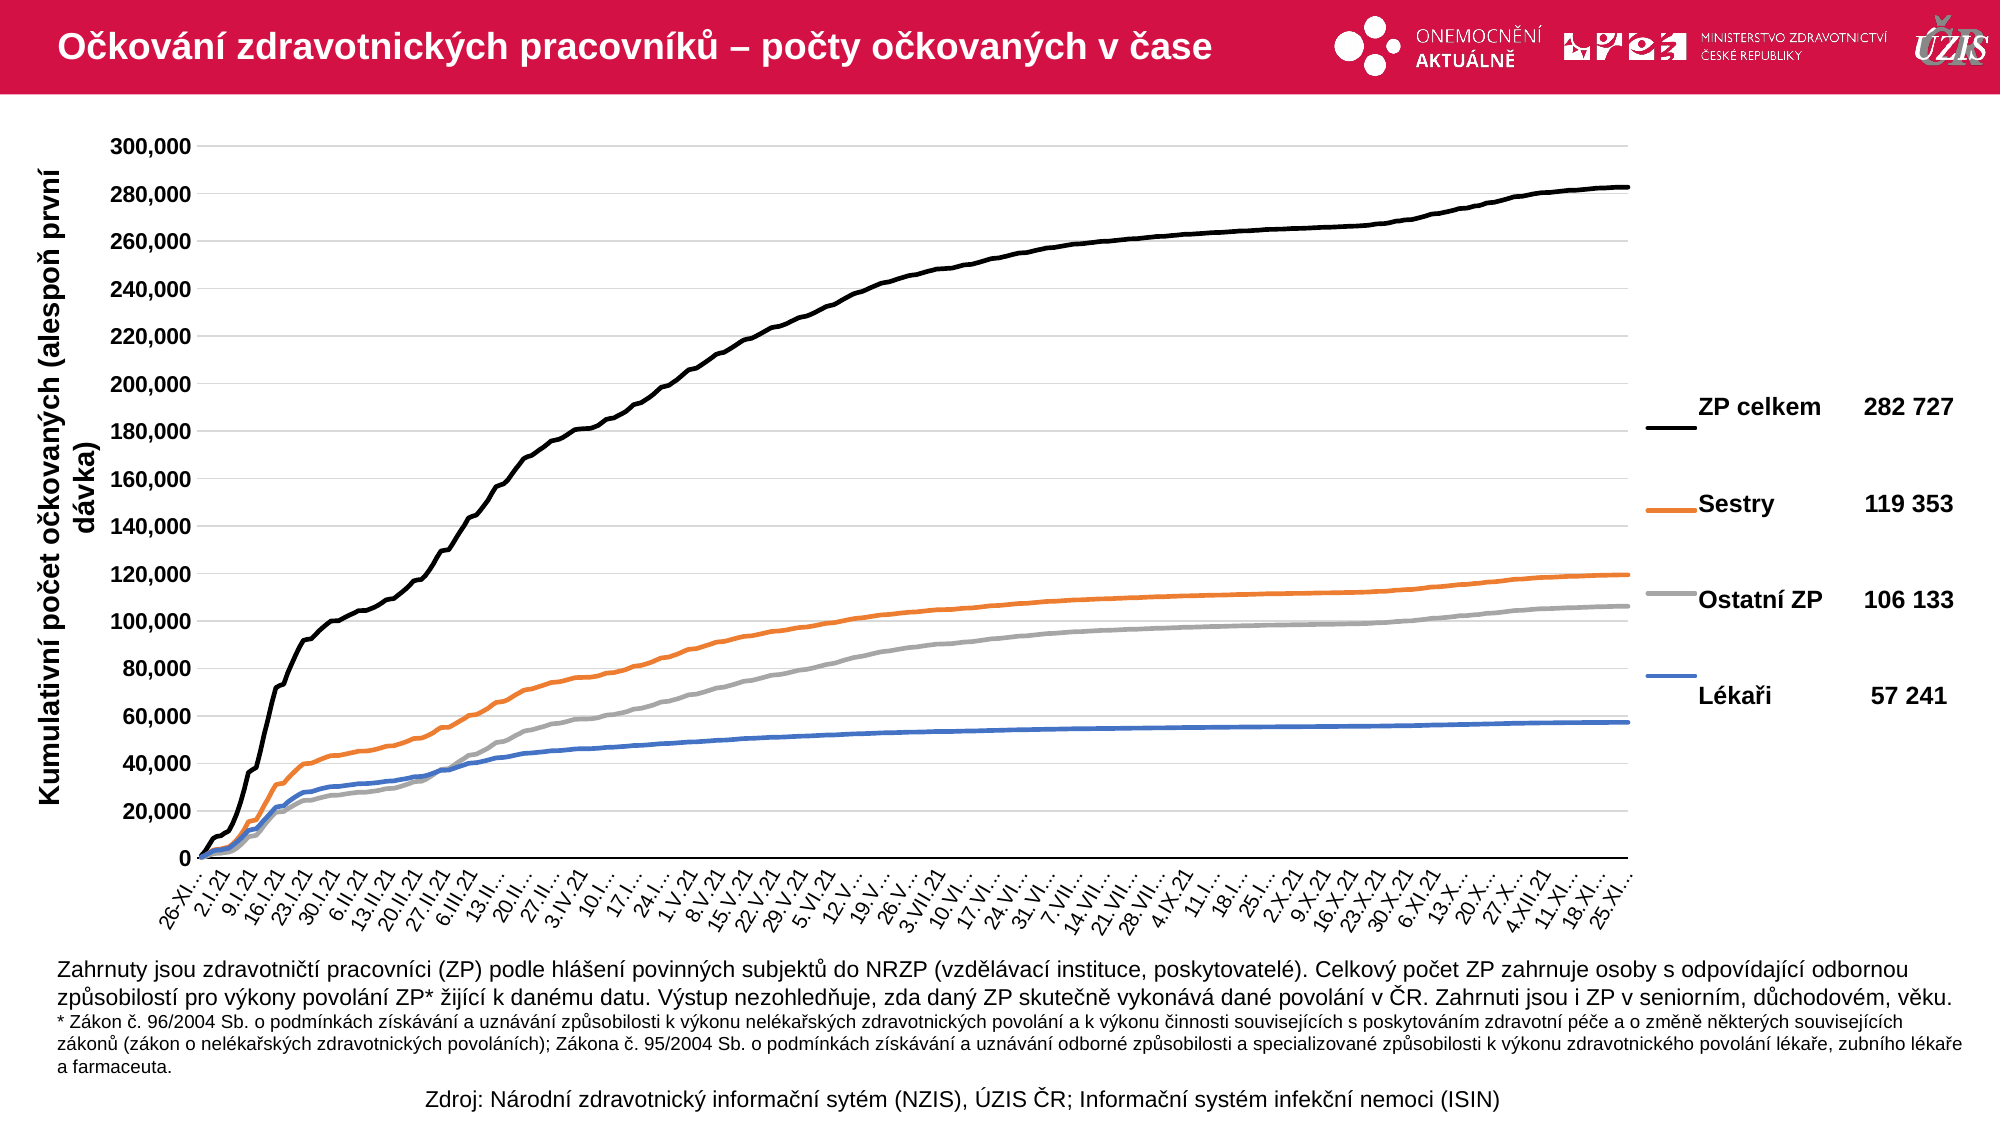

# Očkování zdravotnických pracovníků – počty očkovaných v čase

### Chart

| Category | ZP celkem | Sestry | Ostatní ZP | Lékaři |
|---|---|---|---|---|
| 26-XII.20 | None | None | None | None |
| 27.XII.20 | 1051.0 | 409.0 | 194.0 | 448.0 |
| 28.XII.20 | 2944.0 | 1123.0 | 641.0 | 1180.0 |
| 29.XII.20 | 5611.0 | 2233.0 | 1250.0 | 2128.0 |
| 30.XII.20 | 8314.0 | 3368.0 | 1875.0 | 3071.0 |
| 31.XII.20 | 9206.0 | 3749.0 | 2048.0 | 3409.0 |
| 1.I.21 | 9443.0 | 3868.0 | 2077.0 | 3498.0 |
| 2.I.21 | 10604.0 | 4349.0 | 2365.0 | 3890.0 |
| 3.I.21 | 11446.0 | 4667.0 | 2576.0 | 4203.0 |
| 4.I.21 | 14617.0 | 6014.0 | 3203.0 | 5400.0 |
| 5.I.21 | 18539.0 | 7657.0 | 4167.0 | 6715.0 |
| 6.I.21 | 23466.0 | 9670.0 | 5585.0 | 8211.0 |
| 7.I.21 | 29299.0 | 12225.0 | 7185.0 | 9889.0 |
| 8.I.21 | 36088.0 | 15357.0 | 9032.0 | 11699.0 |
| 9.I.21 | 37251.0 | 15803.0 | 9340.0 | 12108.0 |
| 10.I.21 | 38207.0 | 16157.0 | 9650.0 | 12400.0 |
| 11.I.21 | 44622.0 | 18957.0 | 11517.0 | 14148.0 |
| 12.I.21 | 52047.0 | 22151.0 | 13799.0 | 16097.0 |
| 13.I.21 | 58658.0 | 25017.0 | 15842.0 | 17799.0 |
| 14.I.21 | 65641.0 | 28207.0 | 17731.0 | 19703.0 |
| 15.I.21 | 71839.0 | 30990.0 | 19342.0 | 21507.0 |
| 16.I.21 | 72775.0 | 31371.0 | 19562.0 | 21842.0 |
| 17.I.21 | 73323.0 | 31598.0 | 19658.0 | 22067.0 |
| 18.I.21 | 78012.0 | 33553.0 | 20833.0 | 23626.0 |
| 19.I.21 | 81815.0 | 35242.0 | 21767.0 | 24806.0 |
| 20.I.21 | 85533.0 | 36888.0 | 22711.0 | 25934.0 |
| 21.I.21 | 88922.0 | 38420.0 | 23568.0 | 26934.0 |
| 22.I.21 | 91813.0 | 39729.0 | 24320.0 | 27764.0 |
| 23.I.21 | 92203.0 | 39886.0 | 24384.0 | 27933.0 |
| 24.I.21 | 92439.0 | 39995.0 | 24429.0 | 28015.0 |
| 25.I.21 | 94045.0 | 40640.0 | 24879.0 | 28526.0 |
| 26.I.21 | 95814.0 | 41415.0 | 25333.0 | 29066.0 |
| 27.I.21 | 97264.0 | 42069.0 | 25730.0 | 29465.0 |
| 28.I.21 | 98652.0 | 42677.0 | 26132.0 | 29843.0 |
| 29.I.21 | 99931.0 | 43241.0 | 26516.0 | 30174.0 |
| 30.I.21 | 100002.0 | 43263.0 | 26540.0 | 30199.0 |
| 31.I.21 | 100073.0 | 43281.0 | 26572.0 | 30220.0 |
| 1.II.21 | 100968.0 | 43639.0 | 26864.0 | 30465.0 |
| 2.II.21 | 101836.0 | 43981.0 | 27154.0 | 30701.0 |
| 3.II.21 | 102653.0 | 44342.0 | 27387.0 | 30924.0 |
| 4.II.21 | 103363.0 | 44673.0 | 27571.0 | 31119.0 |
| 5.II.21 | 104292.0 | 45091.0 | 27806.0 | 31395.0 |
| 6.II.21 | 104342.0 | 45113.0 | 27815.0 | 31414.0 |
| 7.II.21 | 104393.0 | 45134.0 | 27833.0 | 31426.0 |
| 8.II.21 | 105035.0 | 45403.0 | 28070.0 | 31562.0 |
| 9.II.21 | 105690.0 | 45725.0 | 28265.0 | 31700.0 |
| 10.II.21 | 106555.0 | 46128.0 | 28532.0 | 31895.0 |
| 11.II.21 | 107610.0 | 46601.0 | 28882.0 | 32127.0 |
| 12.II.21 | 108813.0 | 47133.0 | 29274.0 | 32406.0 |
| 13.II.21 | 109197.0 | 47307.0 | 29385.0 | 32505.0 |
| 14.II.21 | 109382.0 | 47361.0 | 29451.0 | 32570.0 |
| 15.II.21 | 110706.0 | 47913.0 | 29867.0 | 32926.0 |
| 16.II.21 | 111999.0 | 48402.0 | 30373.0 | 33224.0 |
| 17.II.21 | 113374.0 | 48971.0 | 30918.0 | 33485.0 |
| 18.II.21 | 114939.0 | 49640.0 | 31476.0 | 33823.0 |
| 19.II.21 | 116798.0 | 50397.0 | 32131.0 | 34270.0 |
| 20.II.21 | 117258.0 | 50525.0 | 32357.0 | 34376.0 |
| 21.II.21 | 117421.0 | 50584.0 | 32414.0 | 34423.0 |
| 22.II.21 | 119015.0 | 51181.0 | 33100.0 | 34734.0 |
| 23.II.21 | 121313.0 | 51997.0 | 34101.0 | 35215.0 |
| 24.II.21 | 123811.0 | 52820.0 | 35178.0 | 35813.0 |
| 25.II.21 | 126840.0 | 54045.0 | 36329.0 | 36466.0 |
| 26.II.21 | 129449.0 | 55035.0 | 37405.0 | 37009.0 |
| 27.II.21 | 129758.0 | 55111.0 | 37564.0 | 37083.0 |
| 28.II.21 | 129978.0 | 55158.0 | 37694.0 | 37126.0 |
| 1.III.21 | 132528.0 | 56047.0 | 38807.0 | 37674.0 |
| 2.III.21 | 135288.0 | 57000.0 | 40018.0 | 38270.0 |
| 3.III.21 | 137954.0 | 57994.0 | 41130.0 | 38830.0 |
| 4.III.21 | 140409.0 | 58904.0 | 42131.0 | 39374.0 |
| 5.III.21 | 143378.0 | 60093.0 | 43318.0 | 39967.0 |
| 6.III.21 | 144082.0 | 60342.0 | 43606.0 | 40134.0 |
| 7.III.21 | 144595.0 | 60531.0 | 43821.0 | 40243.0 |
| 8.III.21 | 146542.0 | 61310.0 | 44664.0 | 40568.0 |
| 9.III.21 | 148687.0 | 62236.0 | 45486.0 | 40965.0 |
| 10.III.21 | 150936.0 | 63185.0 | 46383.0 | 41368.0 |
| 11.III.21 | 153939.0 | 64512.0 | 47581.0 | 41846.0 |
| 12.III.21 | 156559.0 | 65615.0 | 48693.0 | 42251.0 |
| 13.III.21 | 157218.0 | 65851.0 | 48977.0 | 42390.0 |
| 14.III.21 | 157787.0 | 66094.0 | 49218.0 | 42475.0 |
| 15.III.21 | 159377.0 | 66800.0 | 49849.0 | 42728.0 |
| 16.III.21 | 161711.0 | 67842.0 | 50779.0 | 43090.0 |
| 17.III.21 | 164028.0 | 68864.0 | 51718.0 | 43446.0 |
| 18.III.21 | 166056.0 | 69758.0 | 52496.0 | 43802.0 |
| 19.III.21 | 168319.0 | 70733.0 | 53453.0 | 44133.0 |
| 20.III.21 | 169194.0 | 71093.0 | 53853.0 | 44248.0 |
| 21.III.21 | 169642.0 | 71265.0 | 54059.0 | 44318.0 |
| 22.III.21 | 170795.0 | 71797.0 | 54507.0 | 44491.0 |
| 23.III.21 | 172035.0 | 72350.0 | 55001.0 | 44684.0 |
| 24.III.21 | 173104.0 | 72855.0 | 55418.0 | 44831.0 |
| 25.III.21 | 174403.0 | 73414.0 | 55964.0 | 45025.0 |
| 26.III.21 | 175780.0 | 73995.0 | 56542.0 | 45243.0 |
| 27.III.21 | 176155.0 | 74147.0 | 56702.0 | 45306.0 |
| 28.III.21 | 176500.0 | 74314.0 | 56838.0 | 45348.0 |
| 29.III.21 | 177284.0 | 74662.0 | 57149.0 | 45473.0 |
| 30.III.21 | 178313.0 | 75109.0 | 57571.0 | 45633.0 |
| 31.III.21 | 179437.0 | 75577.0 | 58067.0 | 45793.0 |
| 1.IV.21 | 180542.0 | 76031.0 | 58497.0 | 46014.0 |
| 2.IV.21 | 180810.0 | 76136.0 | 58584.0 | 46090.0 |
| 3.IV.21 | 180930.0 | 76178.0 | 58642.0 | 46110.0 |
| 4.IV.21 | 181046.0 | 76227.0 | 58680.0 | 46139.0 |
| 5.IV.21 | 181118.0 | 76263.0 | 58709.0 | 46146.0 |
| 6.IV.21 | 181684.0 | 76509.0 | 58939.0 | 46236.0 |
| 7.IV.21 | 182357.0 | 76826.0 | 59202.0 | 46329.0 |
| 8.IV.21 | 183604.0 | 77365.0 | 59741.0 | 46498.0 |
| 9.IV.21 | 184880.0 | 77939.0 | 60243.0 | 46698.0 |
| 10.IV.21 | 185257.0 | 78098.0 | 60416.0 | 46743.0 |
| 11.IV.21 | 185506.0 | 78198.0 | 60532.0 | 46776.0 |
| 12.IV.21 | 186447.0 | 78625.0 | 60910.0 | 46912.0 |
| 13.IV.21 | 187261.0 | 79004.0 | 61223.0 | 47034.0 |
| 14.IV.21 | 188206.0 | 79458.0 | 61609.0 | 47139.0 |
| 15.IV.21 | 189573.0 | 80117.0 | 62160.0 | 47296.0 |
| 16.IV.21 | 191122.0 | 80843.0 | 62808.0 | 47471.0 |
| 17.IV.21 | 191543.0 | 81046.0 | 62985.0 | 47512.0 |
| 18.IV.21 | 191984.0 | 81238.0 | 63179.0 | 47567.0 |
| 19.IV.21 | 193089.0 | 81759.0 | 63636.0 | 47694.0 |
| 20.IV.21 | 194138.0 | 82263.0 | 64062.0 | 47813.0 |
| 21.IV.21 | 195430.0 | 82922.0 | 64561.0 | 47947.0 |
| 22.IV.21 | 196904.0 | 83647.0 | 65163.0 | 48094.0 |
| 23.IV.21 | 198421.0 | 84358.0 | 65812.0 | 48251.0 |
| 24.IV.21 | 198862.0 | 84558.0 | 65997.0 | 48307.0 |
| 25.IV.21 | 199238.0 | 84746.0 | 66148.0 | 48344.0 |
| 26.IV.21 | 200439.0 | 85352.0 | 66631.0 | 48456.0 |
| 27.IV.21 | 201531.0 | 85900.0 | 67054.0 | 48577.0 |
| 28.IV.21 | 202923.0 | 86603.0 | 67622.0 | 48698.0 |
| 29.IV.21 | 204399.0 | 87361.0 | 68209.0 | 48829.0 |
| 30.IV.21 | 205803.0 | 88008.0 | 68827.0 | 48968.0 |
| 1.V.21 | 206140.0 | 88162.0 | 68981.0 | 48997.0 |
| 2.V.21 | 206479.0 | 88315.0 | 69137.0 | 49027.0 |
| 3.V.21 | 207564.0 | 88823.0 | 69593.0 | 49148.0 |
| 4.V.21 | 208669.0 | 89344.0 | 70052.0 | 49273.0 |
| 5.V.21 | 209817.0 | 89869.0 | 70578.0 | 49370.0 |
| 6.V.21 | 211012.0 | 90416.0 | 71109.0 | 49487.0 |
| 7.V.21 | 212319.0 | 90987.0 | 71673.0 | 49659.0 |
| 8.V.21 | 212822.0 | 91204.0 | 71897.0 | 49721.0 |
| 9.V.21 | 213133.0 | 91311.0 | 72069.0 | 49753.0 |
| 10.V.21 | 214107.0 | 91708.0 | 72546.0 | 49853.0 |
| 11.V.21 | 215135.0 | 92187.0 | 72979.0 | 49969.0 |
| 12.V.21 | 216177.0 | 92620.0 | 73456.0 | 50101.0 |
| 13.V.21 | 217320.0 | 93055.0 | 74004.0 | 50261.0 |
| 14.V.21 | 218325.0 | 93421.0 | 74515.0 | 50389.0 |
| 15.V.21 | 218768.0 | 93583.0 | 74725.0 | 50460.0 |
| 16.V.21 | 219056.0 | 93687.0 | 74877.0 | 50492.0 |
| 17.V.21 | 219845.0 | 94004.0 | 75267.0 | 50574.0 |
| 18.V.21 | 220728.0 | 94377.0 | 75685.0 | 50666.0 |
| 19.V.21 | 221639.0 | 94738.0 | 76150.0 | 50751.0 |
| 20.V.21 | 222576.0 | 95130.0 | 76596.0 | 50850.0 |
| 21.V.21 | 223504.0 | 95494.0 | 77053.0 | 50957.0 |
| 22.V.21 | 223858.0 | 95639.0 | 77231.0 | 50988.0 |
| 23.V.21 | 224087.0 | 95737.0 | 77347.0 | 51003.0 |
| 24.V.21 | 224639.0 | 95951.0 | 77636.0 | 51052.0 |
| 25.V.21 | 225270.0 | 96190.0 | 77966.0 | 51114.0 |
| 26.V.21 | 226125.0 | 96541.0 | 78378.0 | 51206.0 |
| 27.V.21 | 226911.0 | 96870.0 | 78754.0 | 51287.0 |
| 28.V.21 | 227739.0 | 97155.0 | 79193.0 | 51391.0 |
| 29.V.21 | 228106.0 | 97297.0 | 79381.0 | 51428.0 |
| 30.V.21 | 228397.0 | 97388.0 | 79548.0 | 51461.0 |
| 31.V.21 | 229091.0 | 97665.0 | 79891.0 | 51535.0 |
| 1.VI.21 | 229816.0 | 97936.0 | 80264.0 | 51616.0 |
| 2.VI.21 | 230707.0 | 98280.0 | 80717.0 | 51710.0 |
| 3.VI.21 | 231547.0 | 98633.0 | 81134.0 | 51780.0 |
| 4.VI.21 | 232436.0 | 98958.0 | 81600.0 | 51878.0 |
| 5.VI.21 | 232862.0 | 99095.0 | 81862.0 | 51905.0 |
| 6.VI.21 | 233269.0 | 99225.0 | 82106.0 | 51938.0 |
| 7.VI.21 | 234166.0 | 99562.0 | 82585.0 | 52019.0 |
| 8.VI.21 | 235152.0 | 99902.0 | 83134.0 | 52116.0 |
| 9.VI.21 | 236078.0 | 100252.0 | 83625.0 | 52201.0 |
| 10.VI.21 | 236957.0 | 100611.0 | 84059.0 | 52287.0 |
| 11.VI.21 | 237818.0 | 100912.0 | 84523.0 | 52383.0 |
| 12.VI.21 | 238346.0 | 101120.0 | 84814.0 | 52412.0 |
| 13.VI.21 | 238721.0 | 101237.0 | 85042.0 | 52442.0 |
| 14.VI.21 | 239391.0 | 101481.0 | 85398.0 | 52512.0 |
| 15.VI.21 | 240156.0 | 101755.0 | 85834.0 | 52567.0 |
| 16.VI.21 | 240861.0 | 101996.0 | 86223.0 | 52642.0 |
| 17.VI.21 | 241578.0 | 102267.0 | 86591.0 | 52720.0 |
| 18.VI.21 | 242255.0 | 102484.0 | 86973.0 | 52798.0 |
| 19.VI.21 | 242590.0 | 102602.0 | 87162.0 | 52826.0 |
| 20.VI.21 | 242851.0 | 102696.0 | 87304.0 | 52851.0 |
| 21.VI.21 | 243365.0 | 102874.0 | 87602.0 | 52889.0 |
| 22.VI.21 | 243955.0 | 103095.0 | 87921.0 | 52939.0 |
| 23.VI.21 | 244456.0 | 103285.0 | 88179.0 | 52992.0 |
| 24.VI.21 | 244959.0 | 103446.0 | 88469.0 | 53044.0 |
| 25.VI.21 | 245461.0 | 103632.0 | 88728.0 | 53101.0 |
| 26.VI.21 | 245718.0 | 103723.0 | 88880.0 | 53115.0 |
| 27.VI.21 | 245911.0 | 103791.0 | 88993.0 | 53127.0 |
| 28.VI.21 | 246409.0 | 103972.0 | 89266.0 | 53171.0 |
| 29.VI.21 | 246872.0 | 104140.0 | 89515.0 | 53217.0 |
| 30.VI.21 | 247355.0 | 104321.0 | 89759.0 | 53275.0 |
| 1.VII.21 | 247719.0 | 104462.0 | 89938.0 | 53319.0 |
| 2.VII.21 | 248204.0 | 104655.0 | 90175.0 | 53374.0 |
| 3.VII.21 | 248302.0 | 104689.0 | 90227.0 | 53386.0 |
| 4.VII.21 | 248419.0 | 104734.0 | 90287.0 | 53398.0 |
| 5.VII.21 | 248531.0 | 104782.0 | 90345.0 | 53404.0 |
| 6.VII.21 | 248632.0 | 104814.0 | 90405.0 | 53413.0 |
| 7.VII.21 | 249047.0 | 104978.0 | 90616.0 | 53453.0 |
| 8.VII.21 | 249498.0 | 105156.0 | 90834.0 | 53508.0 |
| 9.VII.21 | 249943.0 | 105328.0 | 91059.0 | 53556.0 |
| 10.VII.21 | 250111.0 | 105388.0 | 91152.0 | 53571.0 |
| 11.VII.21 | 250232.0 | 105437.0 | 91210.0 | 53585.0 |
| 12.VII.21 | 250678.0 | 105599.0 | 91446.0 | 53633.0 |
| 13.VII.21 | 251127.0 | 105784.0 | 91667.0 | 53676.0 |
| 14.VII.21 | 251617.0 | 105987.0 | 91908.0 | 53722.0 |
| 15.VII.21 | 252116.0 | 106178.0 | 92156.0 | 53782.0 |
| 16.VII.21 | 252606.0 | 106361.0 | 92408.0 | 53837.0 |
| 17.VII.21 | 252788.0 | 106411.0 | 92518.0 | 53859.0 |
| 18.VII.21 | 252934.0 | 106469.0 | 92587.0 | 53878.0 |
| 19.VII.21 | 253357.0 | 106639.0 | 92791.0 | 53927.0 |
| 20.VII.21 | 253712.0 | 106788.0 | 92952.0 | 53972.0 |
| 21.VII.21 | 254182.0 | 106968.0 | 93173.0 | 54041.0 |
| 22.VII.21 | 254579.0 | 107146.0 | 93354.0 | 54079.0 |
| 23.VII.21 | 254972.0 | 107293.0 | 93567.0 | 54112.0 |
| 24.VII.21 | 255084.0 | 107337.0 | 93629.0 | 54118.0 |
| 25.VII.21 | 255174.0 | 107363.0 | 93684.0 | 54127.0 |
| 26.VII.21 | 255562.0 | 107531.0 | 93864.0 | 54167.0 |
| 27.VII.21 | 255984.0 | 107701.0 | 94063.0 | 54220.0 |
| 28.VII.21 | 256346.0 | 107852.0 | 94239.0 | 54255.0 |
| 29.VII.21 | 256683.0 | 108001.0 | 94399.0 | 54283.0 |
| 30.VII.21 | 257105.0 | 108166.0 | 94611.0 | 54328.0 |
| 31.VII.21 | 257227.0 | 108205.0 | 94677.0 | 54345.0 |
| 1.VIII.21 | 257329.0 | 108245.0 | 94726.0 | 54358.0 |
| 2.VIII.21 | 257612.0 | 108344.0 | 94873.0 | 54395.0 |
| 3.VIII.21 | 257880.0 | 108456.0 | 95003.0 | 54421.0 |
| 4.VIII.21 | 258193.0 | 108585.0 | 95147.0 | 54461.0 |
| 5.VIII.21 | 258459.0 | 108694.0 | 95273.0 | 54492.0 |
| 6.VIII.21 | 258741.0 | 108814.0 | 95402.0 | 54525.0 |
| 7.VIII.21 | 258814.0 | 108836.0 | 95440.0 | 54538.0 |
| 8.VIII.21 | 258878.0 | 108861.0 | 95474.0 | 54543.0 |
| 9.VIII.21 | 259089.0 | 108946.0 | 95578.0 | 54565.0 |
| 10.VIII.21 | 259299.0 | 109025.0 | 95694.0 | 54580.0 |
| 11.VIII.21 | 259462.0 | 109095.0 | 95767.0 | 54600.0 |
| 12.VIII.21 | 259696.0 | 109201.0 | 95872.0 | 54623.0 |
| 13.VIII.21 | 259888.0 | 109264.0 | 95976.0 | 54648.0 |
| 14.VIII.21 | 259945.0 | 109285.0 | 96002.0 | 54658.0 |
| 15.VIII.21 | 259991.0 | 109307.0 | 96021.0 | 54663.0 |
| 16.VIII.21 | 260175.0 | 109392.0 | 96103.0 | 54680.0 |
| 17.VIII.21 | 260357.0 | 109471.0 | 96182.0 | 54704.0 |
| 18.VIII.21 | 260525.0 | 109533.0 | 96265.0 | 54727.0 |
| 19.VIII.21 | 260689.0 | 109603.0 | 96337.0 | 54749.0 |
| 20.VIII.21 | 260935.0 | 109718.0 | 96435.0 | 54782.0 |
| 21.VIII.21 | 260977.0 | 109732.0 | 96453.0 | 54792.0 |
| 22.VIII.21 | 261010.0 | 109743.0 | 96472.0 | 54795.0 |
| 23.VIII.21 | 261212.0 | 109839.0 | 96566.0 | 54807.0 |
| 24.VIII.21 | 261403.0 | 109927.0 | 96641.0 | 54835.0 |
| 25.VIII.21 | 261571.0 | 109994.0 | 96718.0 | 54859.0 |
| 26.VIII.21 | 261733.0 | 110066.0 | 96781.0 | 54886.0 |
| 27.VIII.21 | 261952.0 | 110154.0 | 96884.0 | 54914.0 |
| 28.VIII.21 | 261997.0 | 110170.0 | 96910.0 | 54917.0 |
| 29.VIII.21 | 262030.0 | 110186.0 | 96920.0 | 54924.0 |
| 30.VIII.21 | 262202.0 | 110258.0 | 96999.0 | 54945.0 |
| 31.VIII.21 | 262367.0 | 110319.0 | 97078.0 | 54970.0 |
| 1.IX.21 | 262491.0 | 110375.0 | 97126.0 | 54990.0 |
| 2.IX.21 | 262667.0 | 110449.0 | 97200.0 | 55018.0 |
| 3.IX.21 | 262863.0 | 110525.0 | 97294.0 | 55044.0 |
| 4.IX.21 | 262898.0 | 110537.0 | 97309.0 | 55052.0 |
| 5.IX.21 | 262931.0 | 110547.0 | 97327.0 | 55057.0 |
| 6.IX.21 | 263067.0 | 110606.0 | 97391.0 | 55070.0 |
| 7.IX.21 | 263157.0 | 110648.0 | 97426.0 | 55083.0 |
| 8.IX.21 | 263281.0 | 110699.0 | 97479.0 | 55103.0 |
| 9.IX.21 | 263423.0 | 110755.0 | 97538.0 | 55130.0 |
| 10.IX.21 | 263569.0 | 110806.0 | 97608.0 | 55155.0 |
| 11.IX.21 | 263604.0 | 110823.0 | 97624.0 | 55157.0 |
| 12.IX.21 | 263627.0 | 110830.0 | 97637.0 | 55160.0 |
| 13.IX.21 | 263738.0 | 110874.0 | 97685.0 | 55179.0 |
| 14.IX.21 | 263870.0 | 110937.0 | 97736.0 | 55197.0 |
| 15.IX.21 | 263977.0 | 110986.0 | 97779.0 | 55212.0 |
| 16.IX.21 | 264098.0 | 111043.0 | 97825.0 | 55230.0 |
| 17.IX.21 | 264263.0 | 111111.0 | 97897.0 | 55255.0 |
| 18.IX.21 | 264304.0 | 111128.0 | 97916.0 | 55260.0 |
| 19.IX.21 | 264317.0 | 111135.0 | 97922.0 | 55260.0 |
| 20.IX.21 | 264419.0 | 111173.0 | 97966.0 | 55280.0 |
| 21.IX.21 | 264523.0 | 111222.0 | 98013.0 | 55288.0 |
| 22.IX.21 | 264618.0 | 111264.0 | 98055.0 | 55299.0 |
| 23.IX.21 | 264752.0 | 111317.0 | 98112.0 | 55323.0 |
| 24.IX.21 | 264919.0 | 111389.0 | 98181.0 | 55349.0 |
| 25.IX.21 | 264951.0 | 111399.0 | 98197.0 | 55355.0 |
| 26.IX.21 | 264961.0 | 111403.0 | 98203.0 | 55355.0 |
| 27.IX.21 | 265058.0 | 111446.0 | 98245.0 | 55367.0 |
| 28.IX.21 | 265066.0 | 111448.0 | 98251.0 | 55367.0 |
| 29.IX.21 | 265151.0 | 111489.0 | 98278.0 | 55384.0 |
| 30.IX.21 | 265251.0 | 111528.0 | 98324.0 | 55399.0 |
| 1.X.21 | 265343.0 | 111562.0 | 98362.0 | 55419.0 |
| 2.X.21 | 265364.0 | 111569.0 | 98370.0 | 55425.0 |
| 3.X.21 | 265378.0 | 111576.0 | 98377.0 | 55425.0 |
| 4.X.21 | 265447.0 | 111604.0 | 98408.0 | 55435.0 |
| 5.X.21 | 265530.0 | 111651.0 | 98437.0 | 55442.0 |
| 6.X.21 | 265629.0 | 111700.0 | 98475.0 | 55454.0 |
| 7.X.21 | 265699.0 | 111728.0 | 98499.0 | 55472.0 |
| 8.X.21 | 265812.0 | 111779.0 | 98547.0 | 55486.0 |
| 9.X.21 | 265837.0 | 111789.0 | 98556.0 | 55492.0 |
| 10.X.21 | 265849.0 | 111794.0 | 98563.0 | 55492.0 |
| 11.X.21 | 265926.0 | 111824.0 | 98591.0 | 55511.0 |
| 12.X.21 | 266011.0 | 111845.0 | 98637.0 | 55529.0 |
| 13.X.21 | 266092.0 | 111882.0 | 98674.0 | 55536.0 |
| 14.X.21 | 266160.0 | 111912.0 | 98702.0 | 55546.0 |
| 15.X.21 | 266280.0 | 111957.0 | 98760.0 | 55563.0 |
| 16.X.21 | 266311.0 | 111969.0 | 98777.0 | 55565.0 |
| 17.X.21 | 266341.0 | 111986.0 | 98788.0 | 55567.0 |
| 18.X.21 | 266472.0 | 112038.0 | 98846.0 | 55588.0 |
| 19.X.21 | 266567.0 | 112094.0 | 98878.0 | 55595.0 |
| 20.X.21 | 266699.0 | 112153.0 | 98937.0 | 55609.0 |
| 21.X.21 | 266938.0 | 112267.0 | 99037.0 | 55634.0 |
| 22.X.21 | 267245.0 | 112391.0 | 99181.0 | 55673.0 |
| 23.X.21 | 267328.0 | 112417.0 | 99231.0 | 55680.0 |
| 24.X.21 | 267392.0 | 112441.0 | 99265.0 | 55686.0 |
| 25.X.21 | 267655.0 | 112566.0 | 99382.0 | 55707.0 |
| 26.X.21 | 268017.0 | 112734.0 | 99539.0 | 55744.0 |
| 27.X.21 | 268435.0 | 112935.0 | 99709.0 | 55791.0 |
| 28.X.21 | 268518.0 | 112972.0 | 99748.0 | 55798.0 |
| 29.X.21 | 268897.0 | 113136.0 | 99929.0 | 55832.0 |
| 30.X.21 | 269005.0 | 113182.0 | 99979.0 | 55844.0 |
| 31.X.21 | 269075.0 | 113214.0 | 100014.0 | 55847.0 |
| 1.XI.21 | 269491.0 | 113383.0 | 100218.0 | 55890.0 |
| 2.XI.21 | 269908.0 | 113583.0 | 100396.0 | 55929.0 |
| 3.XI.21 | 270325.0 | 113773.0 | 100588.0 | 55964.0 |
| 4.XI.21 | 270825.0 | 114005.0 | 100797.0 | 56023.0 |
| 5.XI.21 | 271386.0 | 114252.0 | 101048.0 | 56086.0 |
| 6.XI.21 | 271541.0 | 114310.0 | 101121.0 | 56110.0 |
| 7.XI.21 | 271638.0 | 114348.0 | 101165.0 | 56125.0 |
| 8.XI.21 | 272038.0 | 114534.0 | 101349.0 | 56155.0 |
| 9.XI.21 | 272378.0 | 114689.0 | 101499.0 | 56190.0 |
| 10.XI.21 | 272763.0 | 114877.0 | 101663.0 | 56223.0 |
| 11.XI.21 | 273163.0 | 115055.0 | 101851.0 | 56257.0 |
| 12.XI.21 | 273698.0 | 115260.0 | 102117.0 | 56321.0 |
| 13.XI.21 | 273822.0 | 115319.0 | 102171.0 | 56332.0 |
| 14.XI.21 | 273908.0 | 115358.0 | 102209.0 | 56341.0 |
| 15.XI.21 | 274329.0 | 115548.0 | 102392.0 | 56389.0 |
| 16.XI.21 | 274800.0 | 115752.0 | 102603.0 | 56445.0 |
| 17.XI.21 | 274905.0 | 115802.0 | 102643.0 | 56460.0 |
| 18.XI.21 | 275412.0 | 116024.0 | 102883.0 | 56505.0 |
| 19.XI.21 | 276037.0 | 116302.0 | 103162.0 | 56573.0 |
| 20.XI.21 | 276233.0 | 116393.0 | 103241.0 | 56599.0 |
| 21.XI.21 | 276375.0 | 116460.0 | 103305.0 | 56610.0 |
| 22.XI.21 | 276794.0 | 116646.0 | 103490.0 | 56658.0 |
| 23.XI.21 | 277218.0 | 116825.0 | 103684.0 | 56709.0 |
| 24.XI.21 | 277682.0 | 117051.0 | 103886.0 | 56745.0 |
| 25.XI.21 | 278160.0 | 117266.0 | 104098.0 | 56796.0 |
| 26.XI.21 | 278678.0 | 117504.0 | 104318.0 | 56856.0 |
| 27.XI.21 | 278827.0 | 117565.0 | 104396.0 | 56866.0 |
| 28.XI.21 | 278877.0 | 117588.0 | 104418.0 | 56871.0 |
| 29.XI.21 | 279225.0 | 117738.0 | 104587.0 | 56900.0 |
| 30.XI.21 | 279557.0 | 117897.0 | 104732.0 | 56928.0 |
| 1.XII.21 | 279905.0 | 118053.0 | 104890.0 | 56962.0 |
| 2.XII.21 | 280156.0 | 118168.0 | 105003.0 | 56985.0 |
| 3.XII.21 | 280416.0 | 118280.0 | 105120.0 | 57016.0 |
| 4.XII.21 | 280467.0 | 118307.0 | 105140.0 | 57020.0 |
| 5.XII.21 | 280487.0 | 118317.0 | 105148.0 | 57022.0 |
| 6.XII.21 | 280679.0 | 118417.0 | 105220.0 | 57042.0 |
| 7.XII.21 | 280855.0 | 118499.0 | 105296.0 | 57060.0 |
| 8.XII.21 | 281065.0 | 118597.0 | 105384.0 | 57084.0 |
| 9.XII.21 | 281235.0 | 118673.0 | 105458.0 | 57104.0 |
| 10.XII.21 | 281422.0 | 118756.0 | 105543.0 | 57123.0 |
| 11.XII.21 | 281459.0 | 118770.0 | 105562.0 | 57127.0 |
| 12.XII.21 | 281486.0 | 118781.0 | 105576.0 | 57129.0 |
| 13.XII.21 | 281659.0 | 118866.0 | 105651.0 | 57142.0 |
| 14.XII.21 | 281806.0 | 118927.0 | 105726.0 | 57153.0 |
| 15.XII.21 | 281945.0 | 119008.0 | 105771.0 | 57166.0 |
| 16.XII.21 | 282116.0 | 119089.0 | 105844.0 | 57183.0 |
| 17.XII.21 | 282307.0 | 119172.0 | 105934.0 | 57201.0 |
| 18.XII.21 | 282362.0 | 119197.0 | 105960.0 | 57205.0 |
| 19.XII.21 | 282376.0 | 119201.0 | 105968.0 | 57207.0 |
| 20.XII.21 | 282497.0 | 119257.0 | 106024.0 | 57216.0 |
| 21.XII.21 | 282602.0 | 119296.0 | 106081.0 | 57225.0 |
| 22.XII.21 | 282695.0 | 119333.0 | 106123.0 | 57239.0 |
| 23.XII.21 | 282727.0 | 119353.0 | 106133.0 | 57241.0 |
| 24.XII.21 | 282727.0 | 119353.0 | 106133.0 | 57241.0 |
| 25.XII.21 | 282727.0 | 119353.0 | 106133.0 | 57241.0 |
| ZP celkem | 282 727 |
| --- | --- |
| Sestry | 119 353 |
| Ostatní ZP | 106 133 |
| Lékaři | 57 241 |
Kumulativní počet očkovaných (alespoň první dávka)
Zahrnuty jsou zdravotničtí pracovníci (ZP) podle hlášení povinných subjektů do NRZP (vzdělávací instituce, poskytovatelé). Celkový počet ZP zahrnuje osoby s odpovídající odbornou způsobilostí pro výkony povolání ZP* žijící k danému datu. Výstup nezohledňuje, zda daný ZP skutečně vykonává dané povolání v ČR. Zahrnuti jsou i ZP v seniorním, důchodovém, věku.
* Zákon č. 96/2004 Sb. o podmínkách získávání a uznávání způsobilosti k výkonu nelékařských zdravotnických povolání a k výkonu činnosti souvisejících s poskytováním zdravotní péče a o změně některých souvisejících zákonů (zákon o nelékařských zdravotnických povoláních); Zákona č. 95/2004 Sb. o podmínkách získávání a uznávání odborné způsobilosti a specializované způsobilosti k výkonu zdravotnického povolání lékaře, zubního lékaře a farmaceuta.
Zdroj: Národní zdravotnický informační sytém (NZIS), ÚZIS ČR; Informační systém infekční nemoci (ISIN)